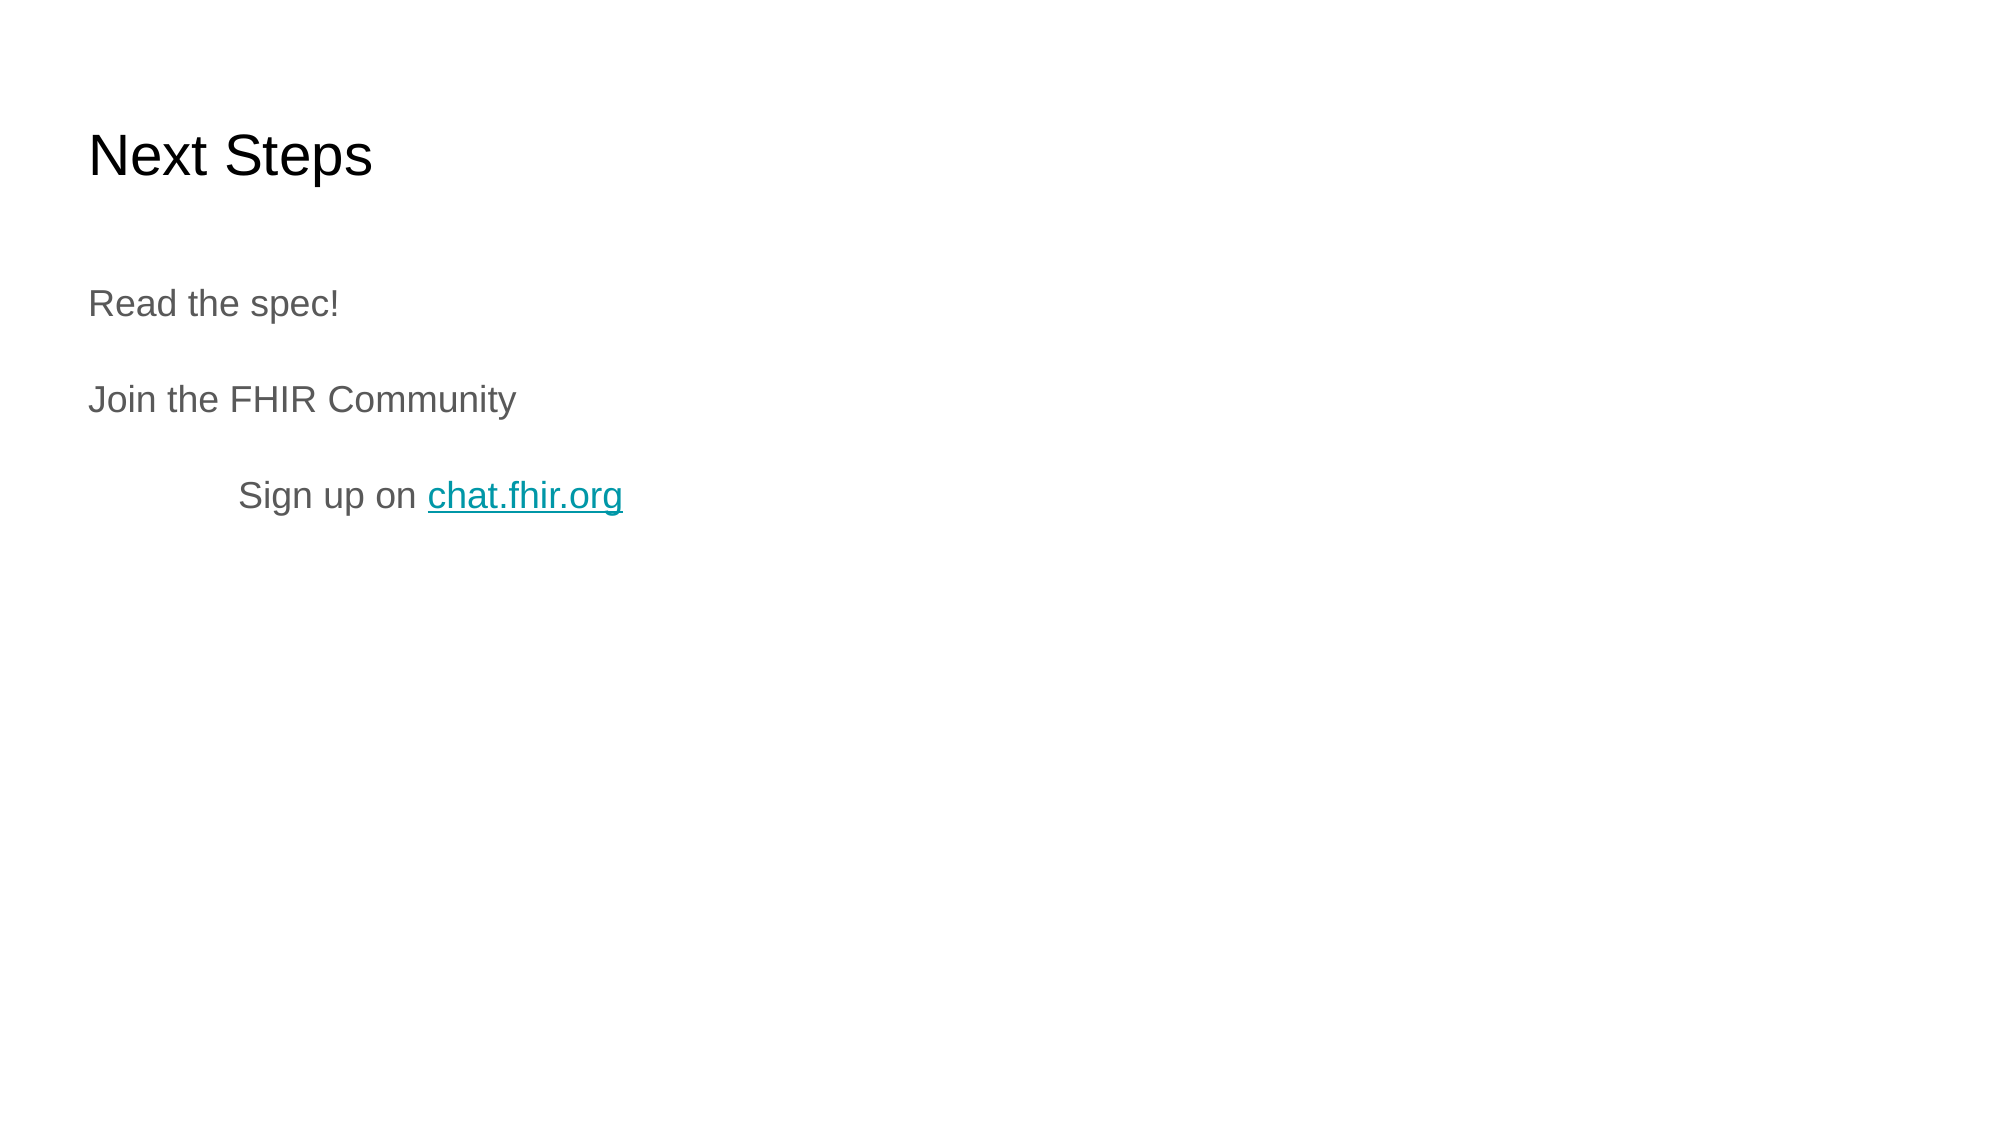

# Next Steps
Read the spec!
Join the FHIR Community
	Sign up on chat.fhir.org